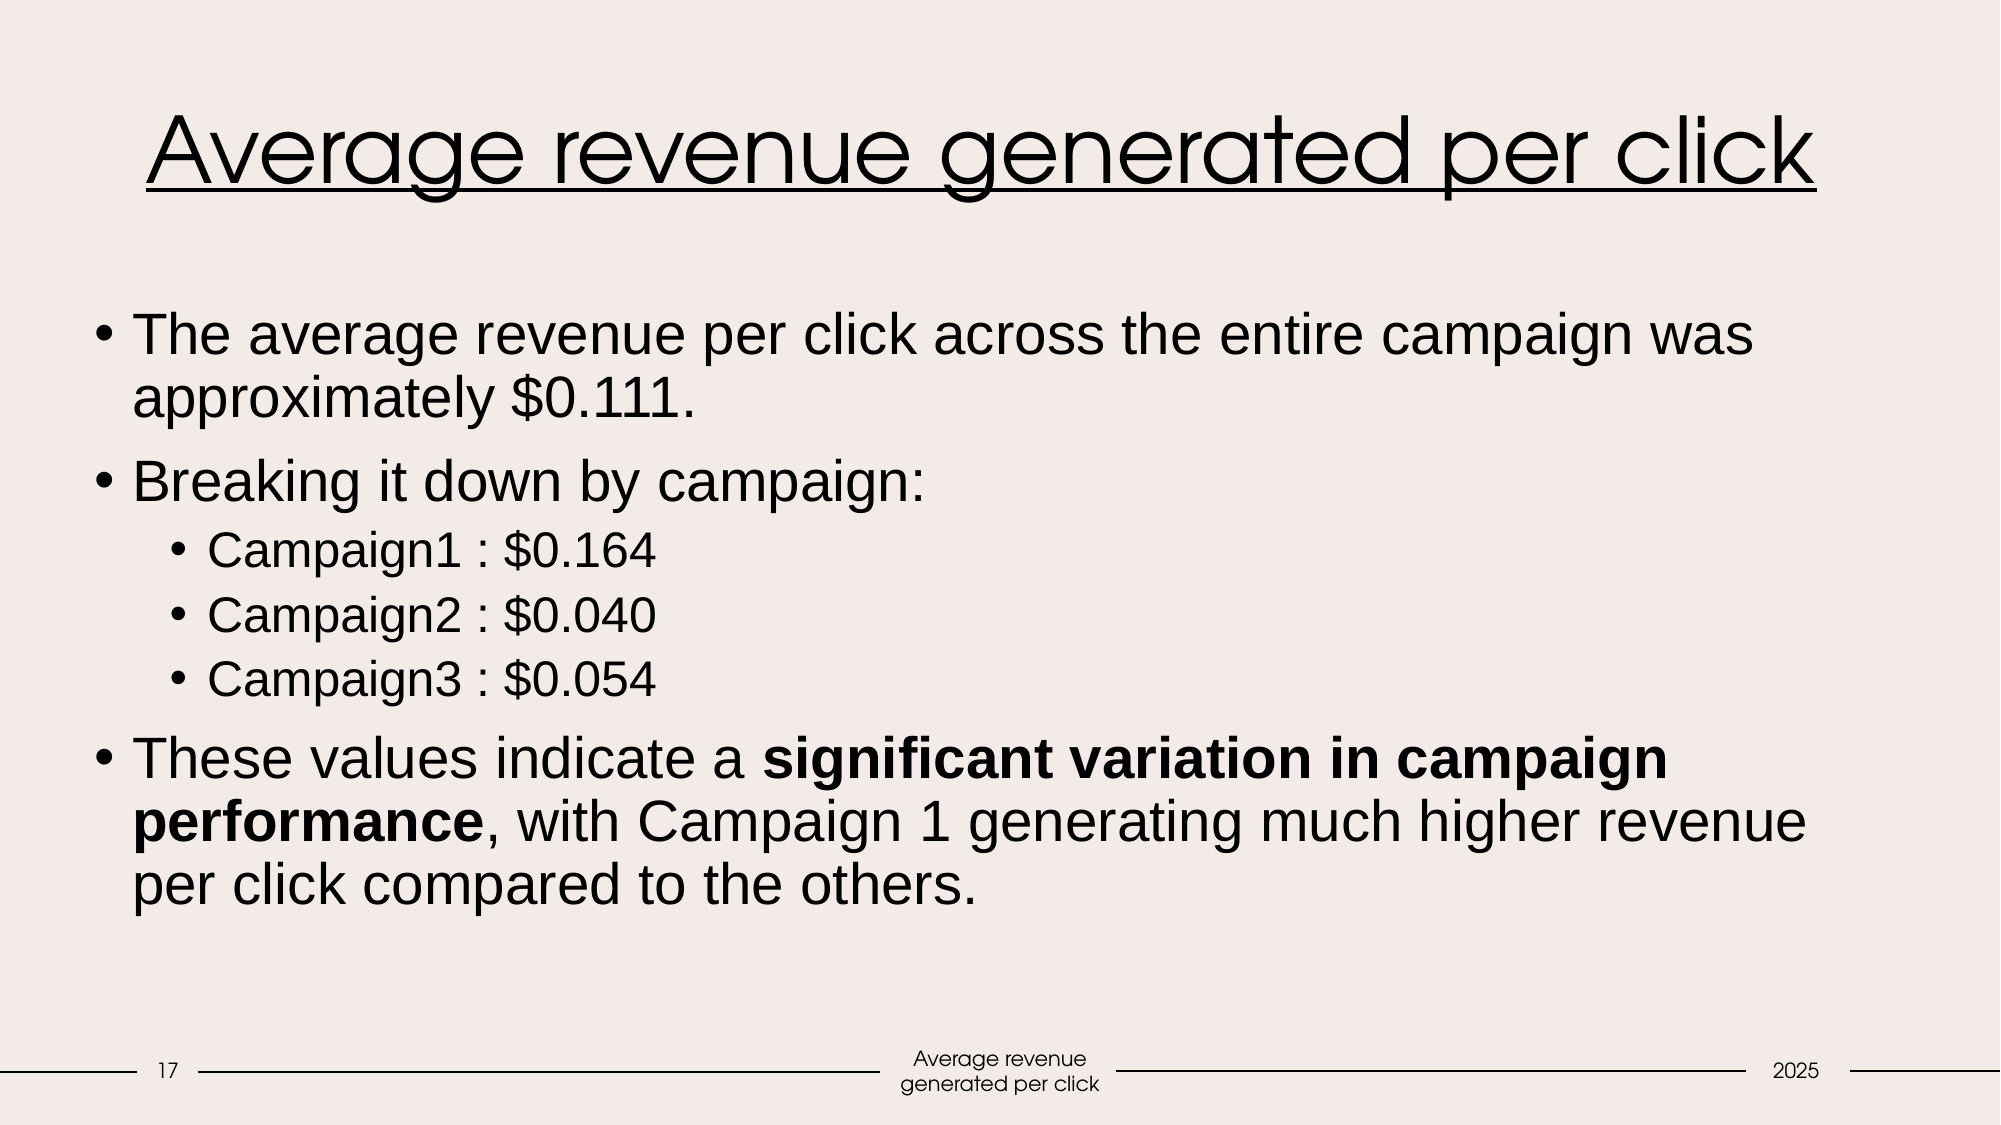

# Average revenue generated per click
The average revenue per click across the entire campaign was approximately $0.111.
Breaking it down by campaign:
Campaign1 : $0.164
Campaign2 : $0.040
Campaign3 : $0.054
These values indicate a significant variation in campaign performance, with Campaign 1 generating much higher revenue per click compared to the others.

17
Average revenue generated per click
2025